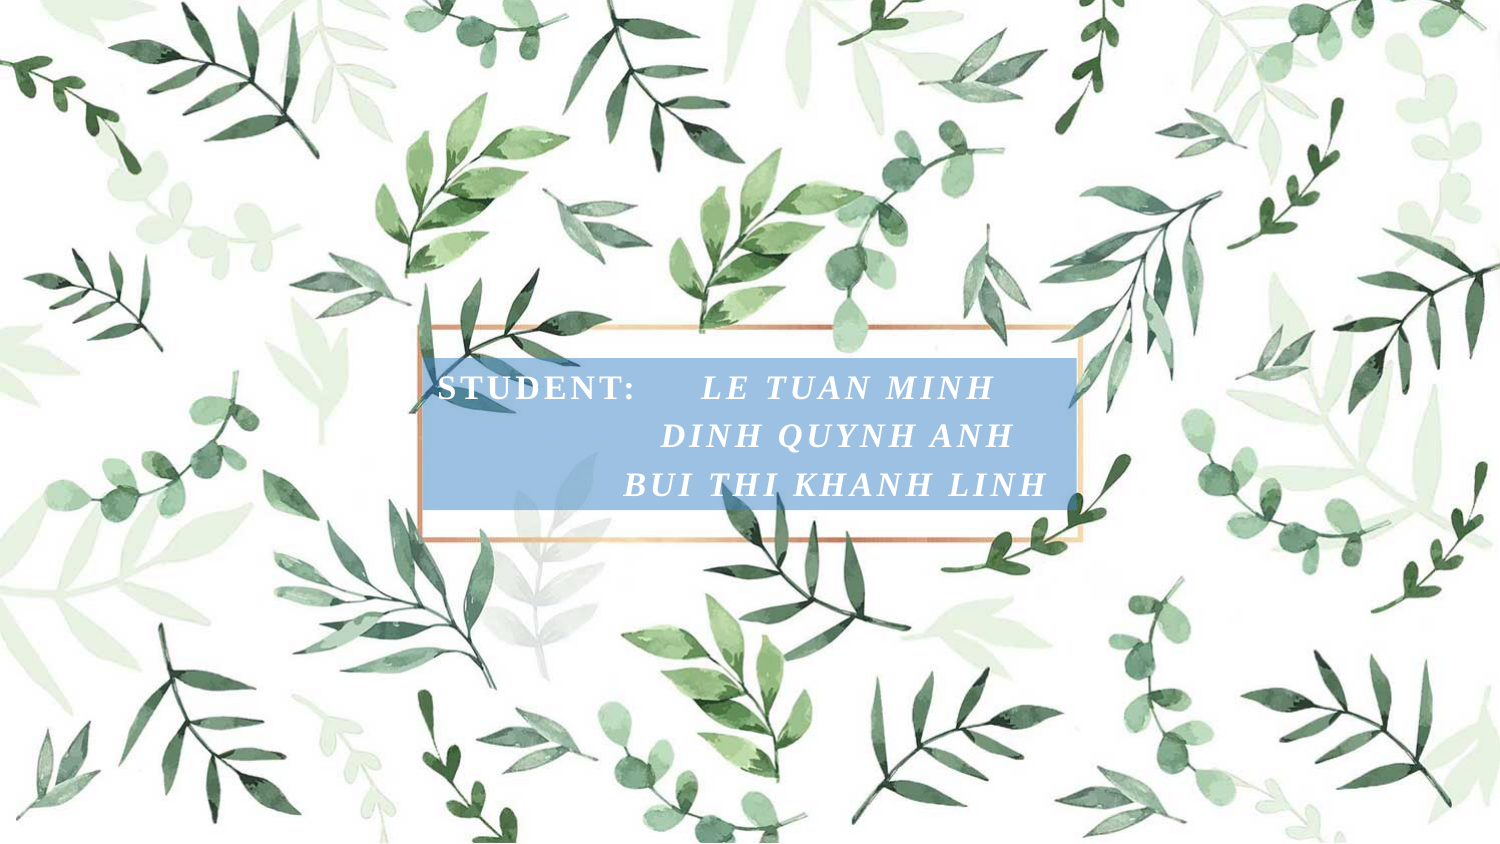

STUDENT:     le TUAN MINH
                  DINH QUYNH ANH
               BUI THI KHANH LINH